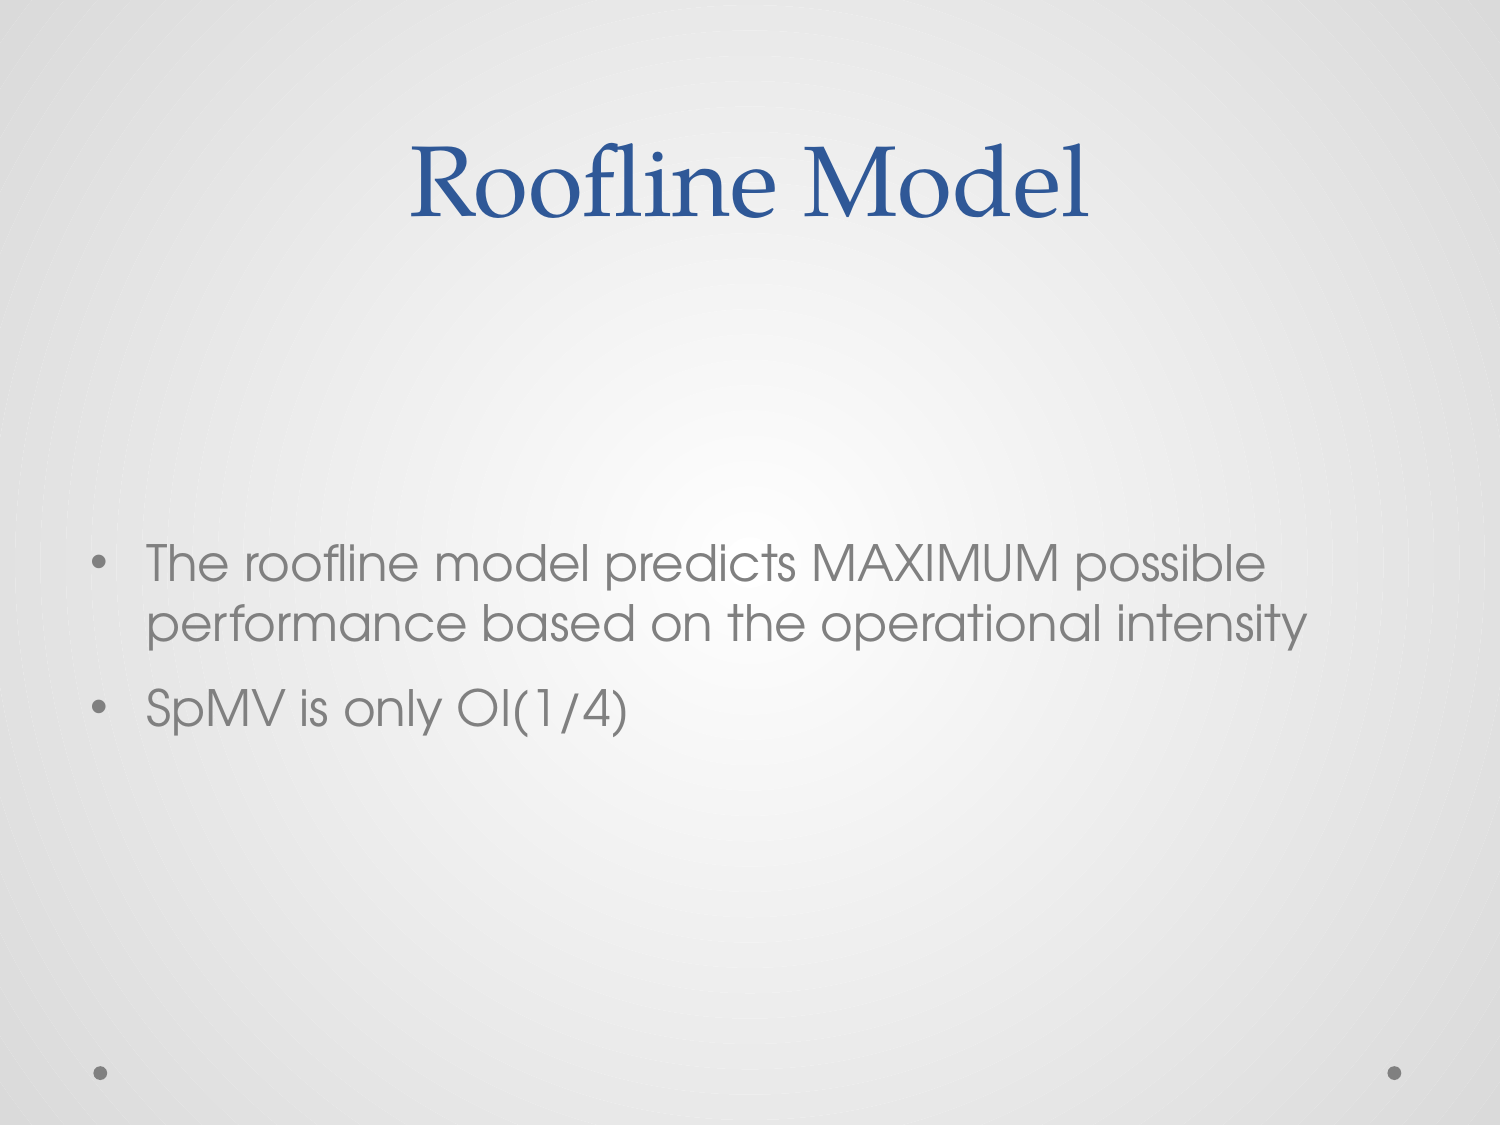

# Roofline Model
The roofline model predicts MAXIMUM possible performance based on the operational intensity
SpMV is only OI(1/4)